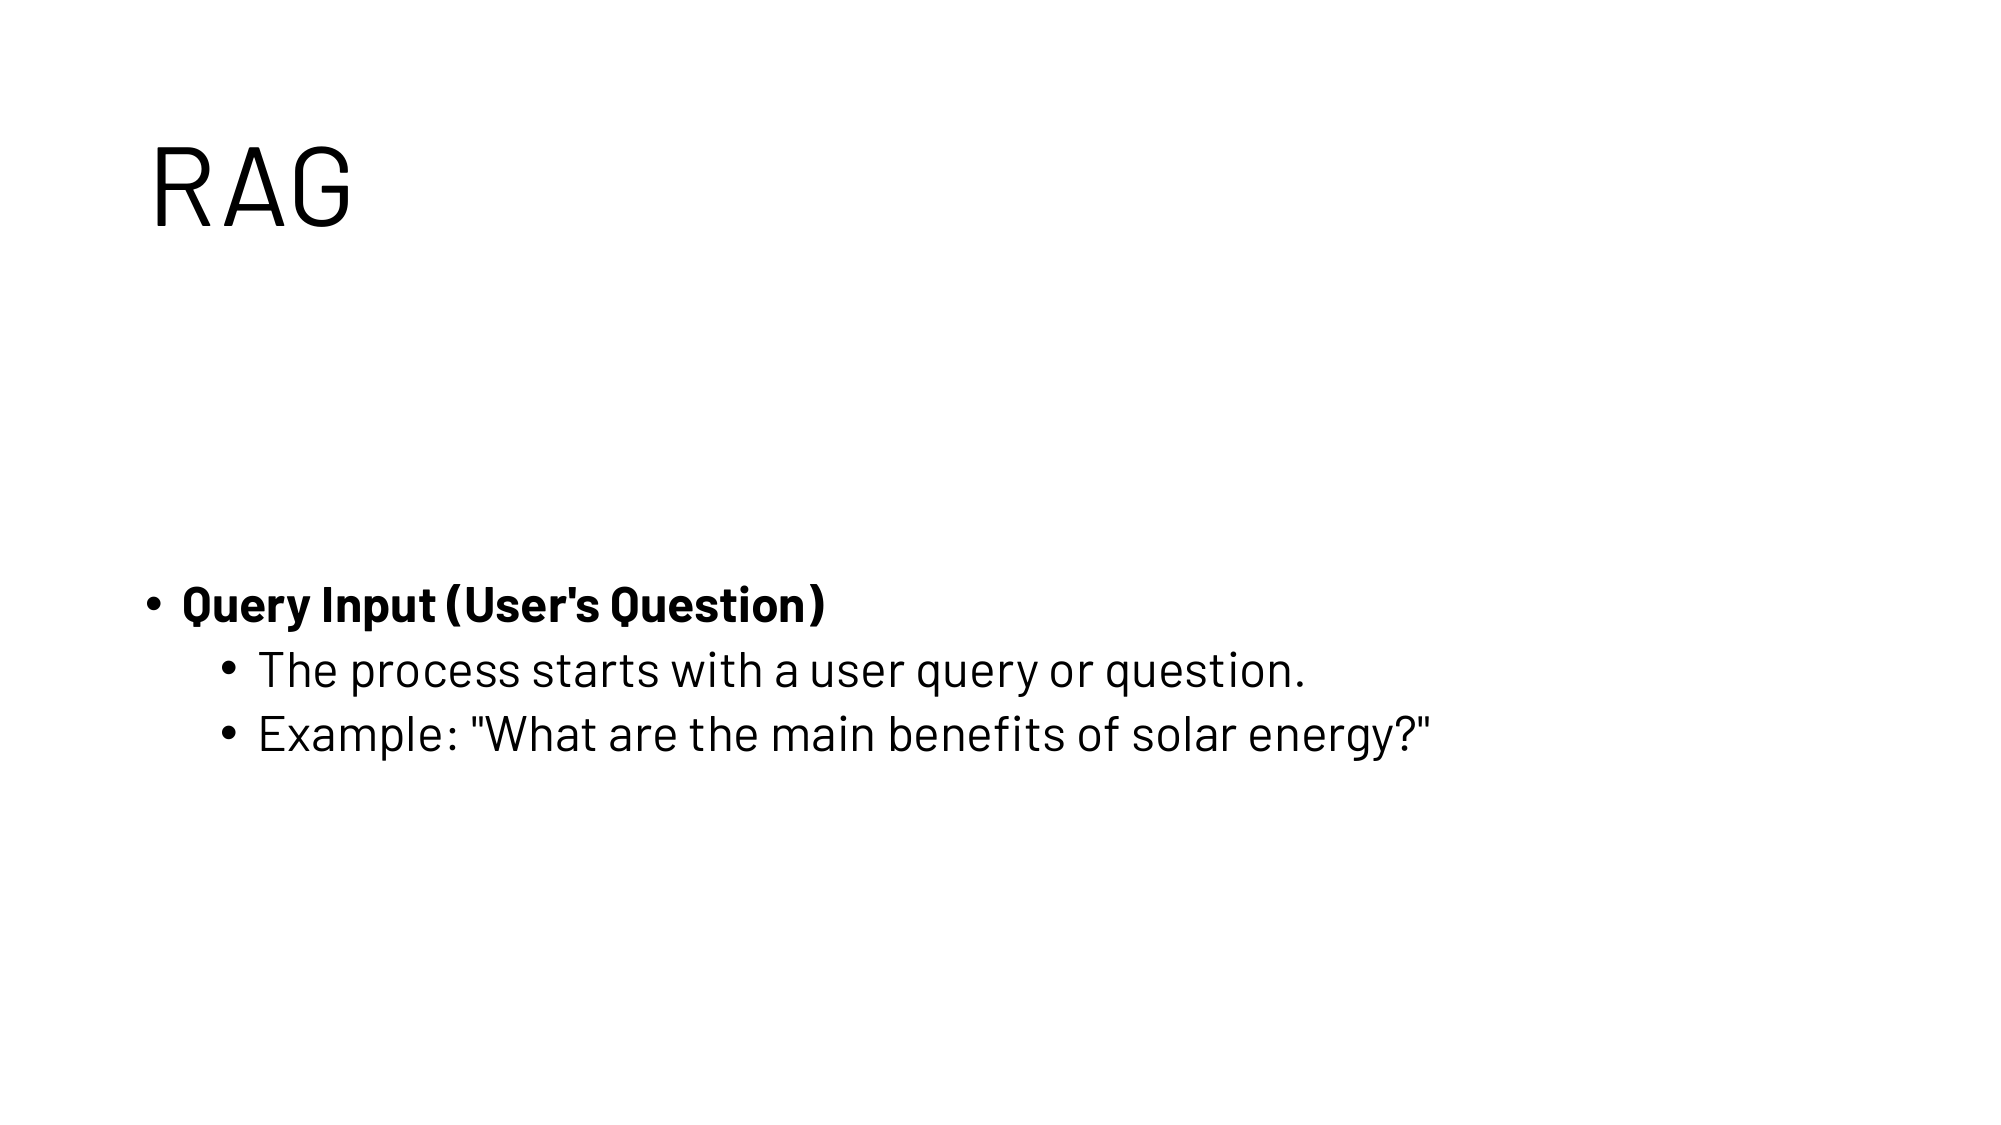

# RAG
Query Input (User's Question)
The process starts with a user query or question.
Example: "What are the main benefits of solar energy?"